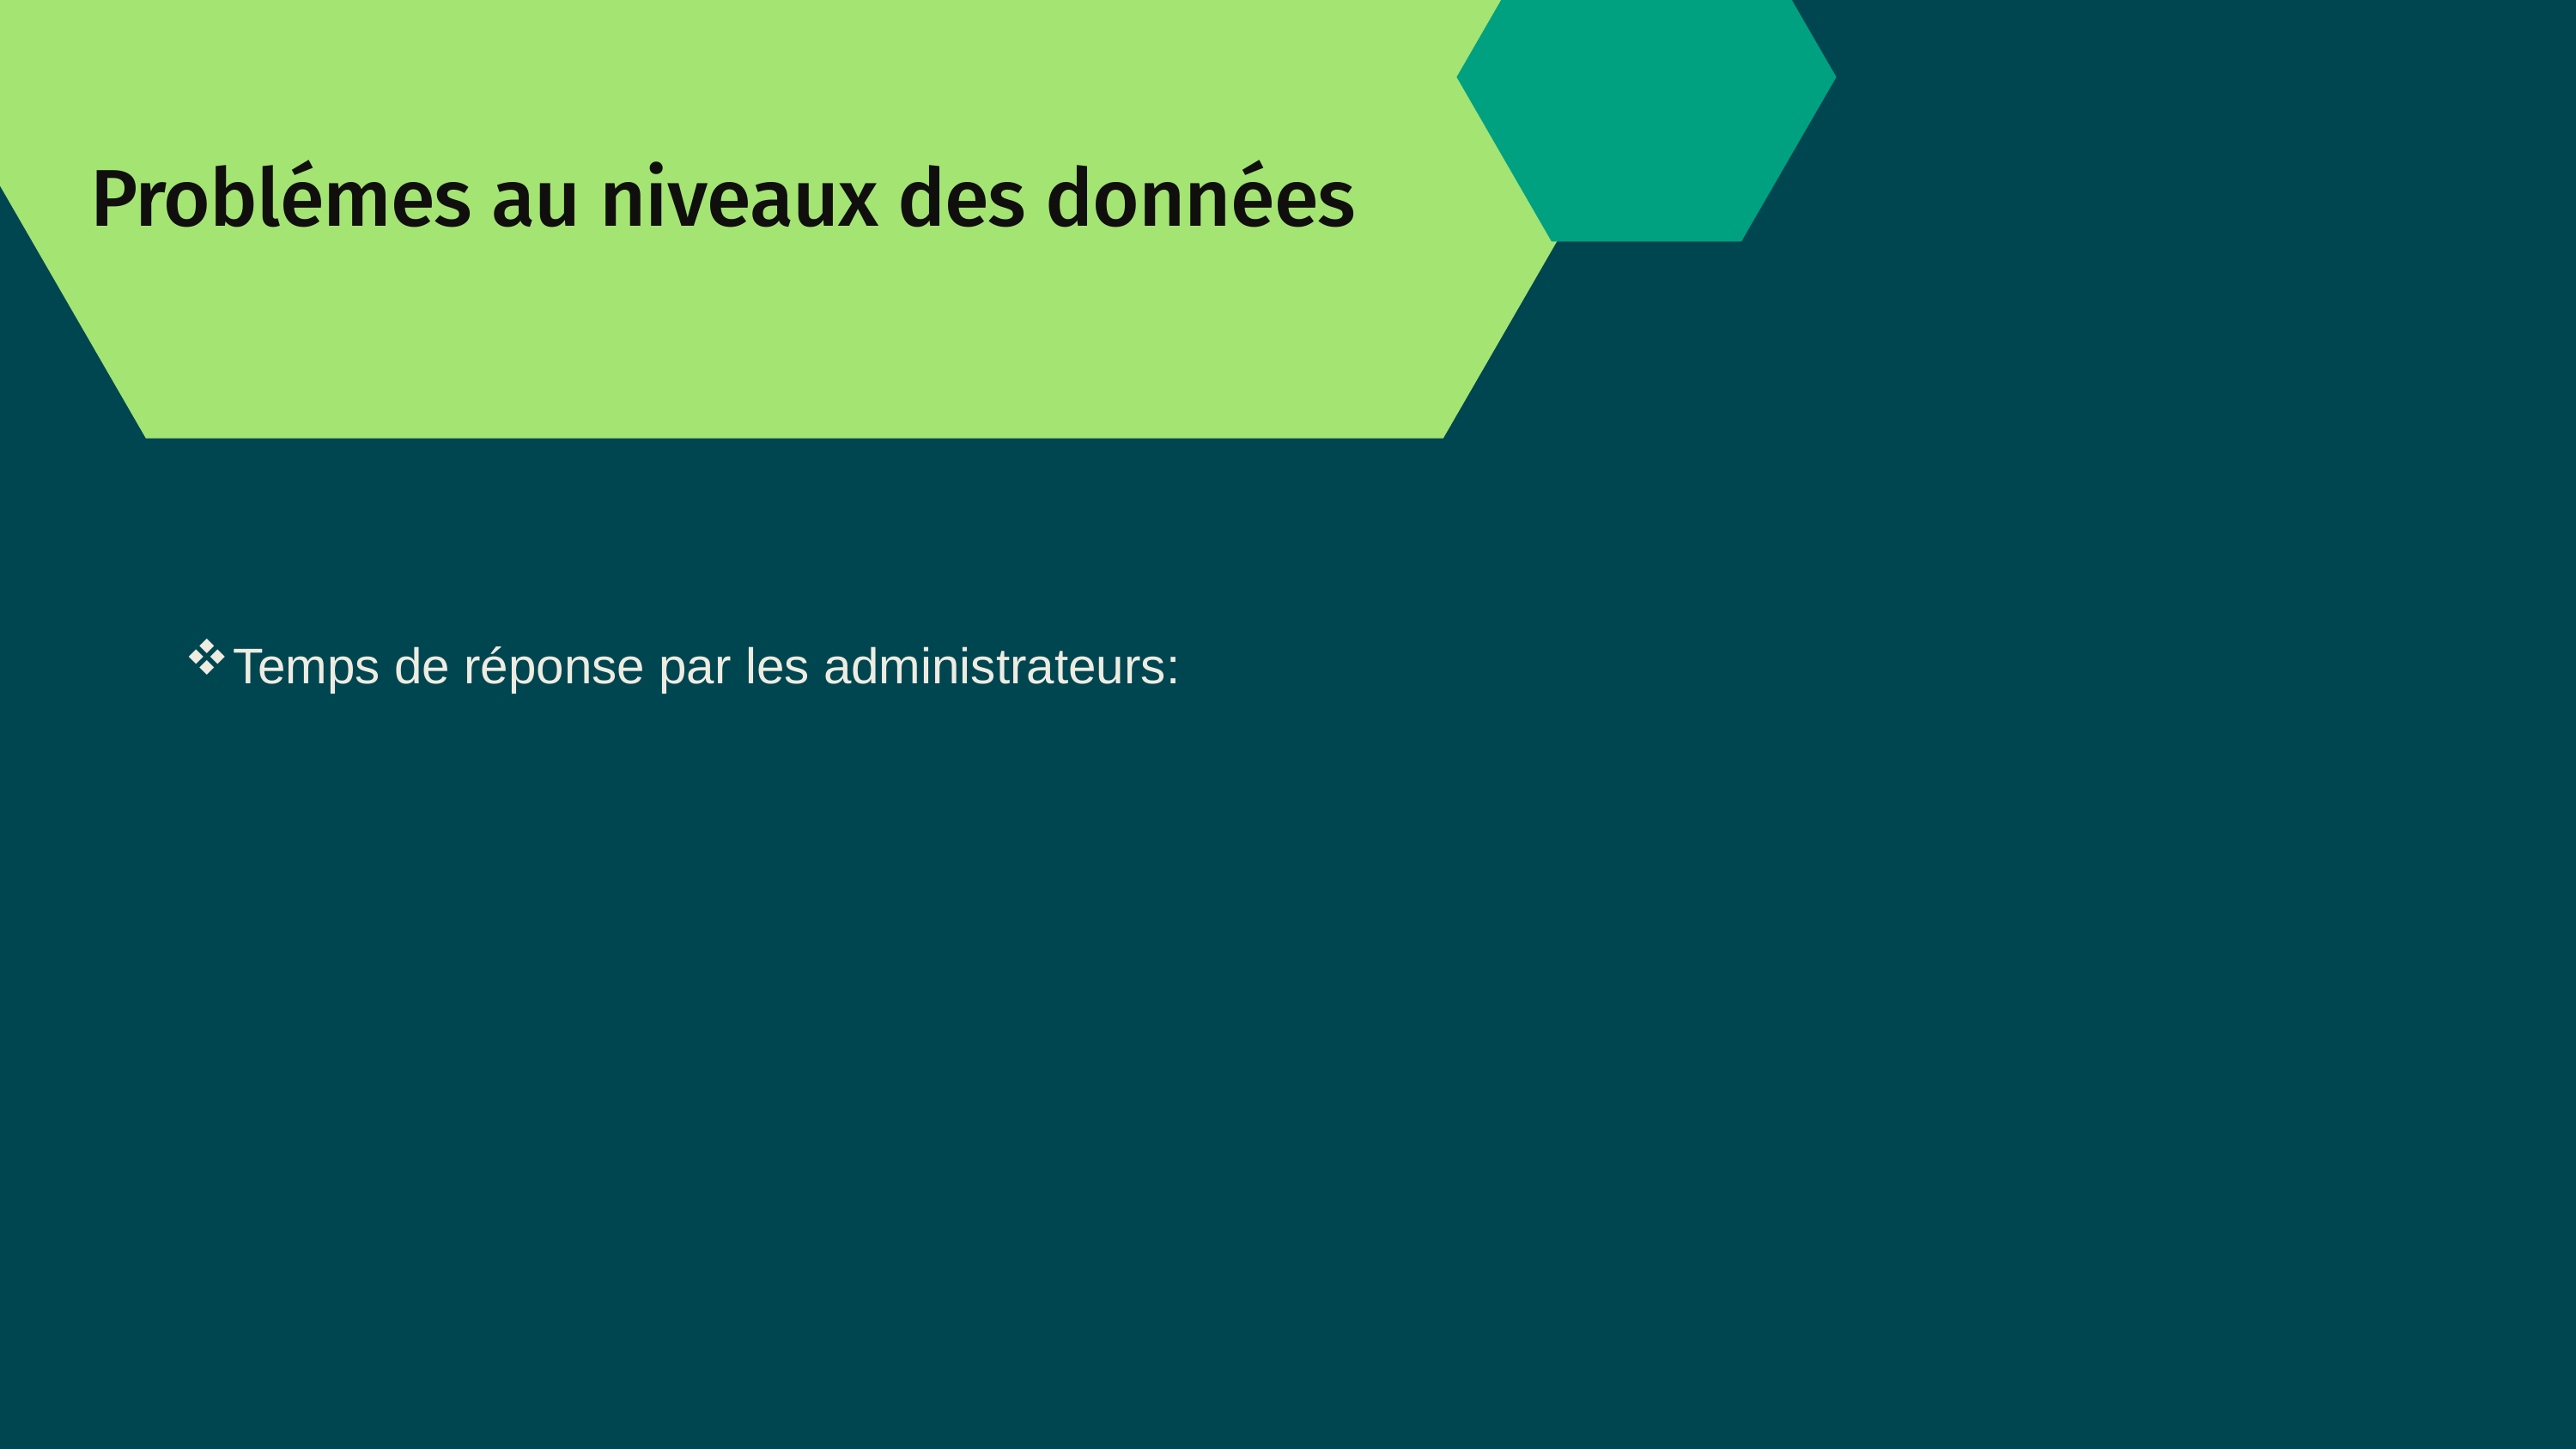

Problémes au niveaux des données
Temps de réponse par les administrateurs: